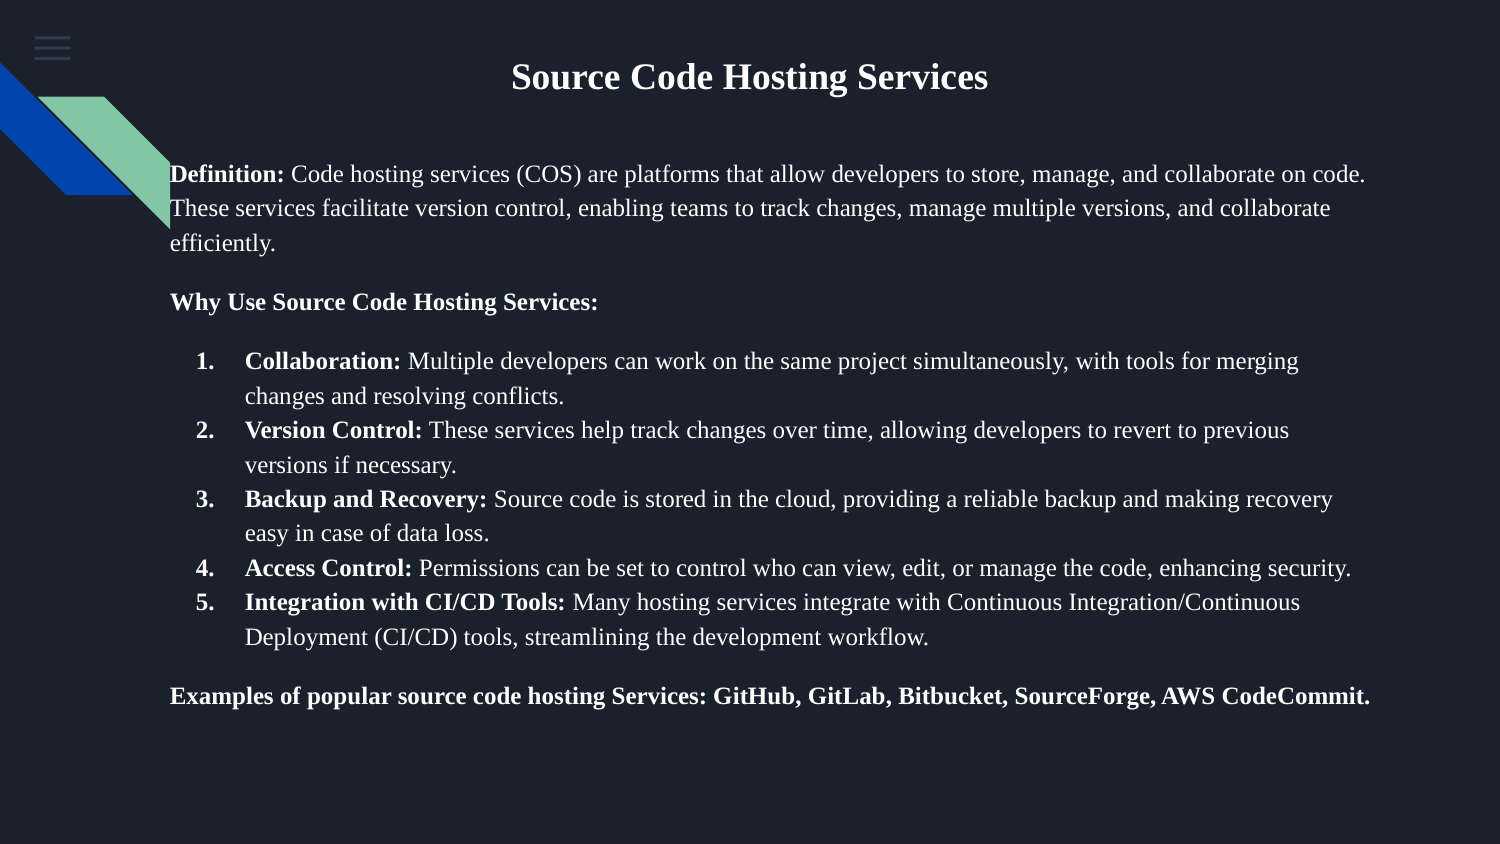

# Source Code Hosting Services

Definition: Code hosting services (COS) are platforms that allow developers to store, manage, and collaborate on code. These services facilitate version control, enabling teams to track changes, manage multiple versions, and collaborate efficiently.
Why Use Source Code Hosting Services:
Collaboration: Multiple developers can work on the same project simultaneously, with tools for merging changes and resolving conflicts.
Version Control: These services help track changes over time, allowing developers to revert to previous versions if necessary.
Backup and Recovery: Source code is stored in the cloud, providing a reliable backup and making recovery easy in case of data loss.
Access Control: Permissions can be set to control who can view, edit, or manage the code, enhancing security.
Integration with CI/CD Tools: Many hosting services integrate with Continuous Integration/Continuous Deployment (CI/CD) tools, streamlining the development workflow.
Examples of popular source code hosting Services: GitHub, GitLab, Bitbucket, SourceForge, AWS CodeCommit.